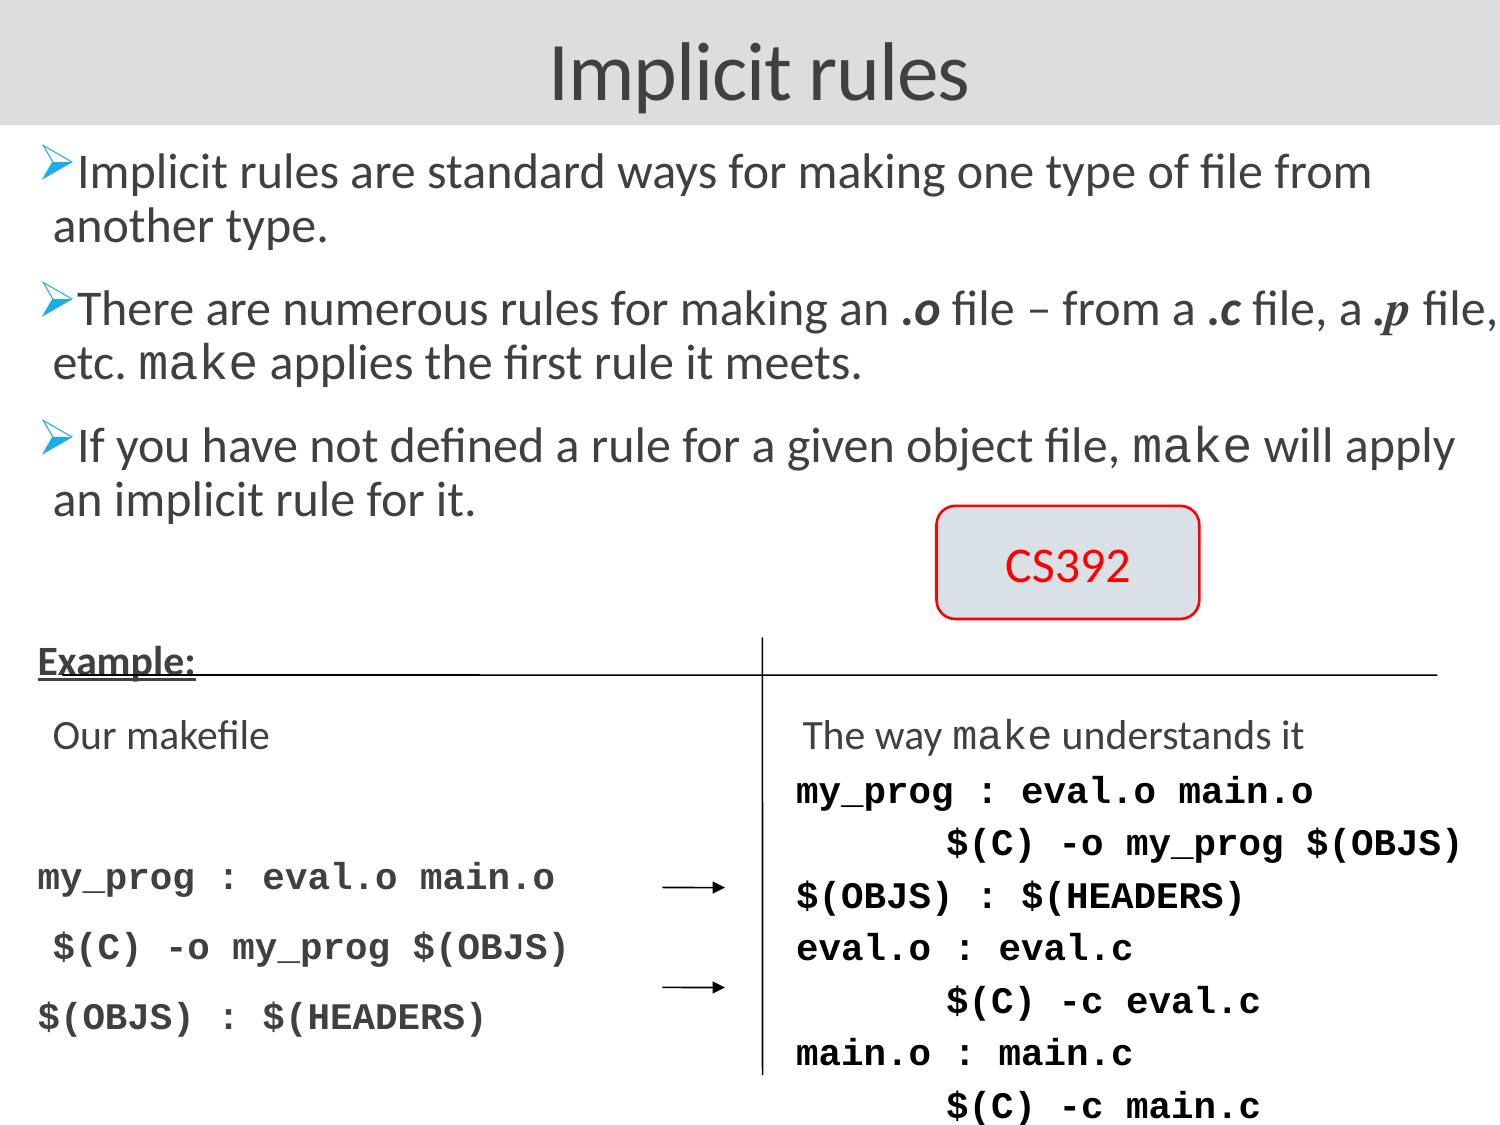

# Implicit rules
Implicit rules are standard ways for making one type of file from another type.
There are numerous rules for making an .o file – from a .c file, a .p file, etc. make applies the first rule it meets.
If you have not defined a rule for a given object file, make will apply an implicit rule for it.

Example:
	Our makefile				The way make understands it

my_prog : eval.o main.o
	$(C) -o my_prog $(OBJS)
$(OBJS) : $(HEADERS)
CS392

my_prog : eval.o main.o
	$(C) -o my_prog $(OBJS)
$(OBJS) : $(HEADERS)
eval.o : eval.c
	$(C) -c eval.c
main.o : main.c
	$(C) -c main.c